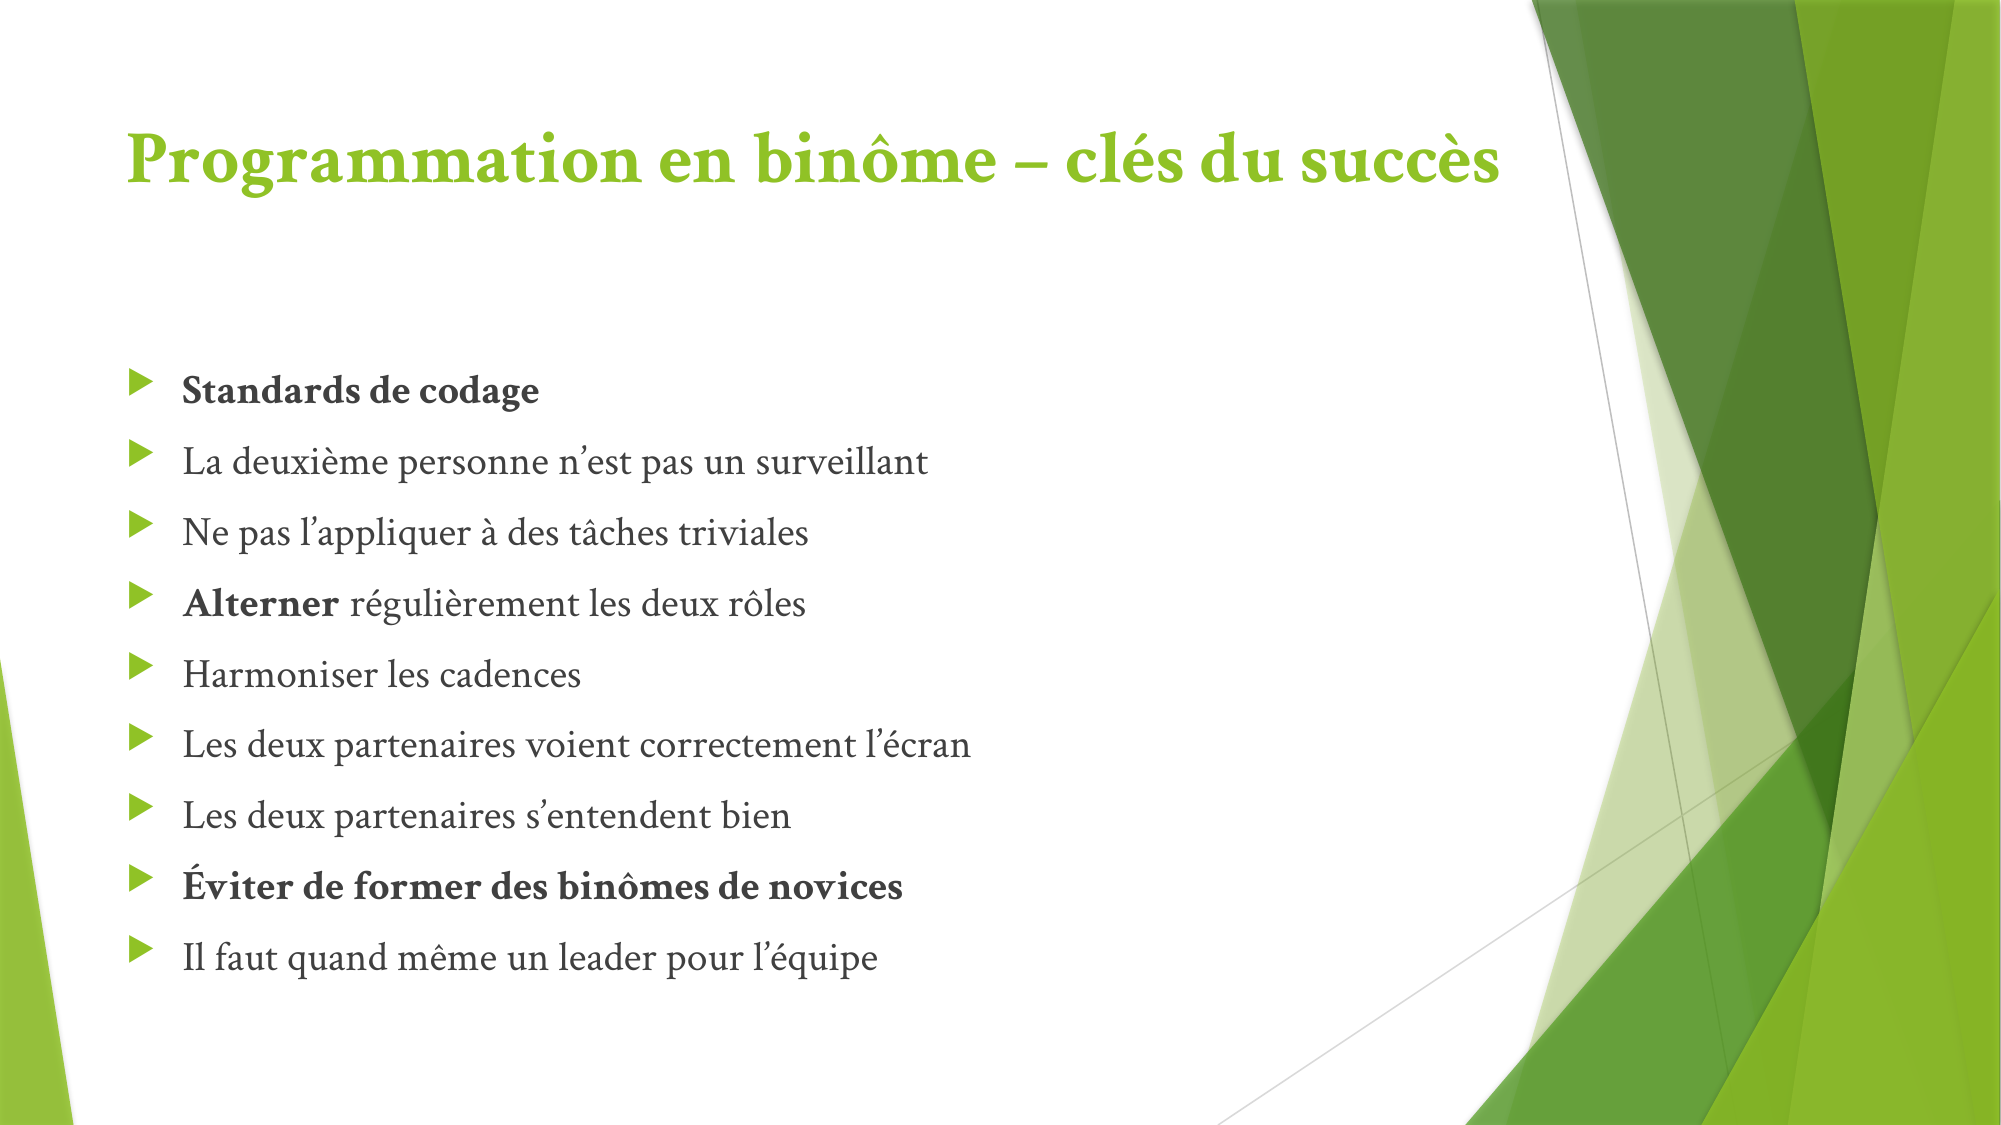

# Programmation en binôme – clés du succès
Standards de codage
La deuxième personne n’est pas un surveillant
Ne pas l’appliquer à des tâches triviales
Alterner régulièrement les deux rôles
Harmoniser les cadences
Les deux partenaires voient correctement l’écran
Les deux partenaires s’entendent bien
Éviter de former des binômes de novices
Il faut quand même un leader pour l’équipe